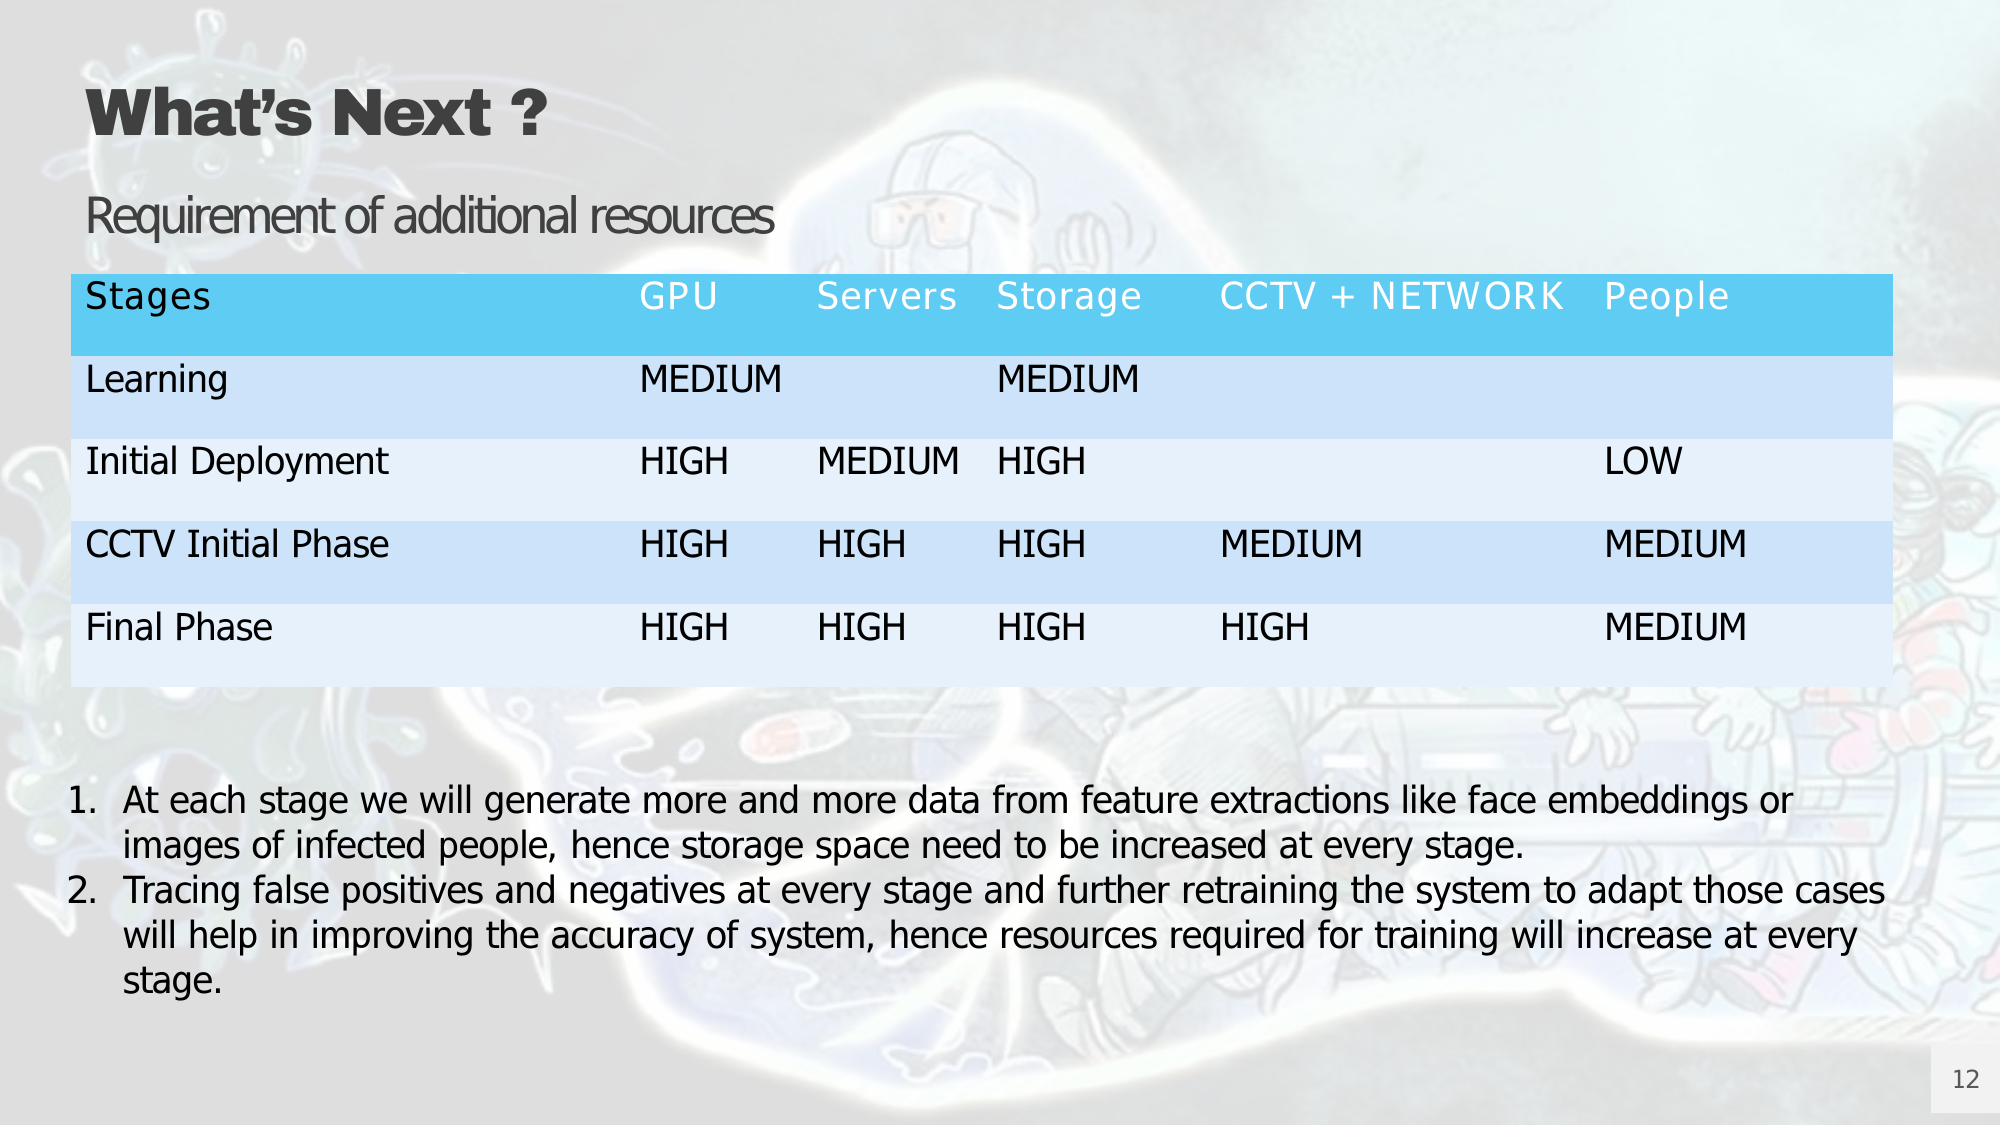

What’s Next ?
Requirement of additional resources
| Stages | GPU | Servers | Storage | CCTV + NETWORK | People |
| --- | --- | --- | --- | --- | --- |
| Learning | MEDIUM |  | MEDIUM |  |  |
| Initial Deployment | HIGH | MEDIUM | HIGH |  | LOW |
| CCTV Initial Phase | HIGH | HIGH | HIGH | MEDIUM | MEDIUM |
| Final Phase | HIGH | HIGH | HIGH | HIGH | MEDIUM |
At each stage we will generate more and more data from feature extractions like face embeddings or images of infected people, hence storage space need to be increased at every stage.
Tracing false positives and negatives at every stage and further retraining the system to adapt those cases will help in improving the accuracy of system, hence resources required for training will increase at every stage.
12